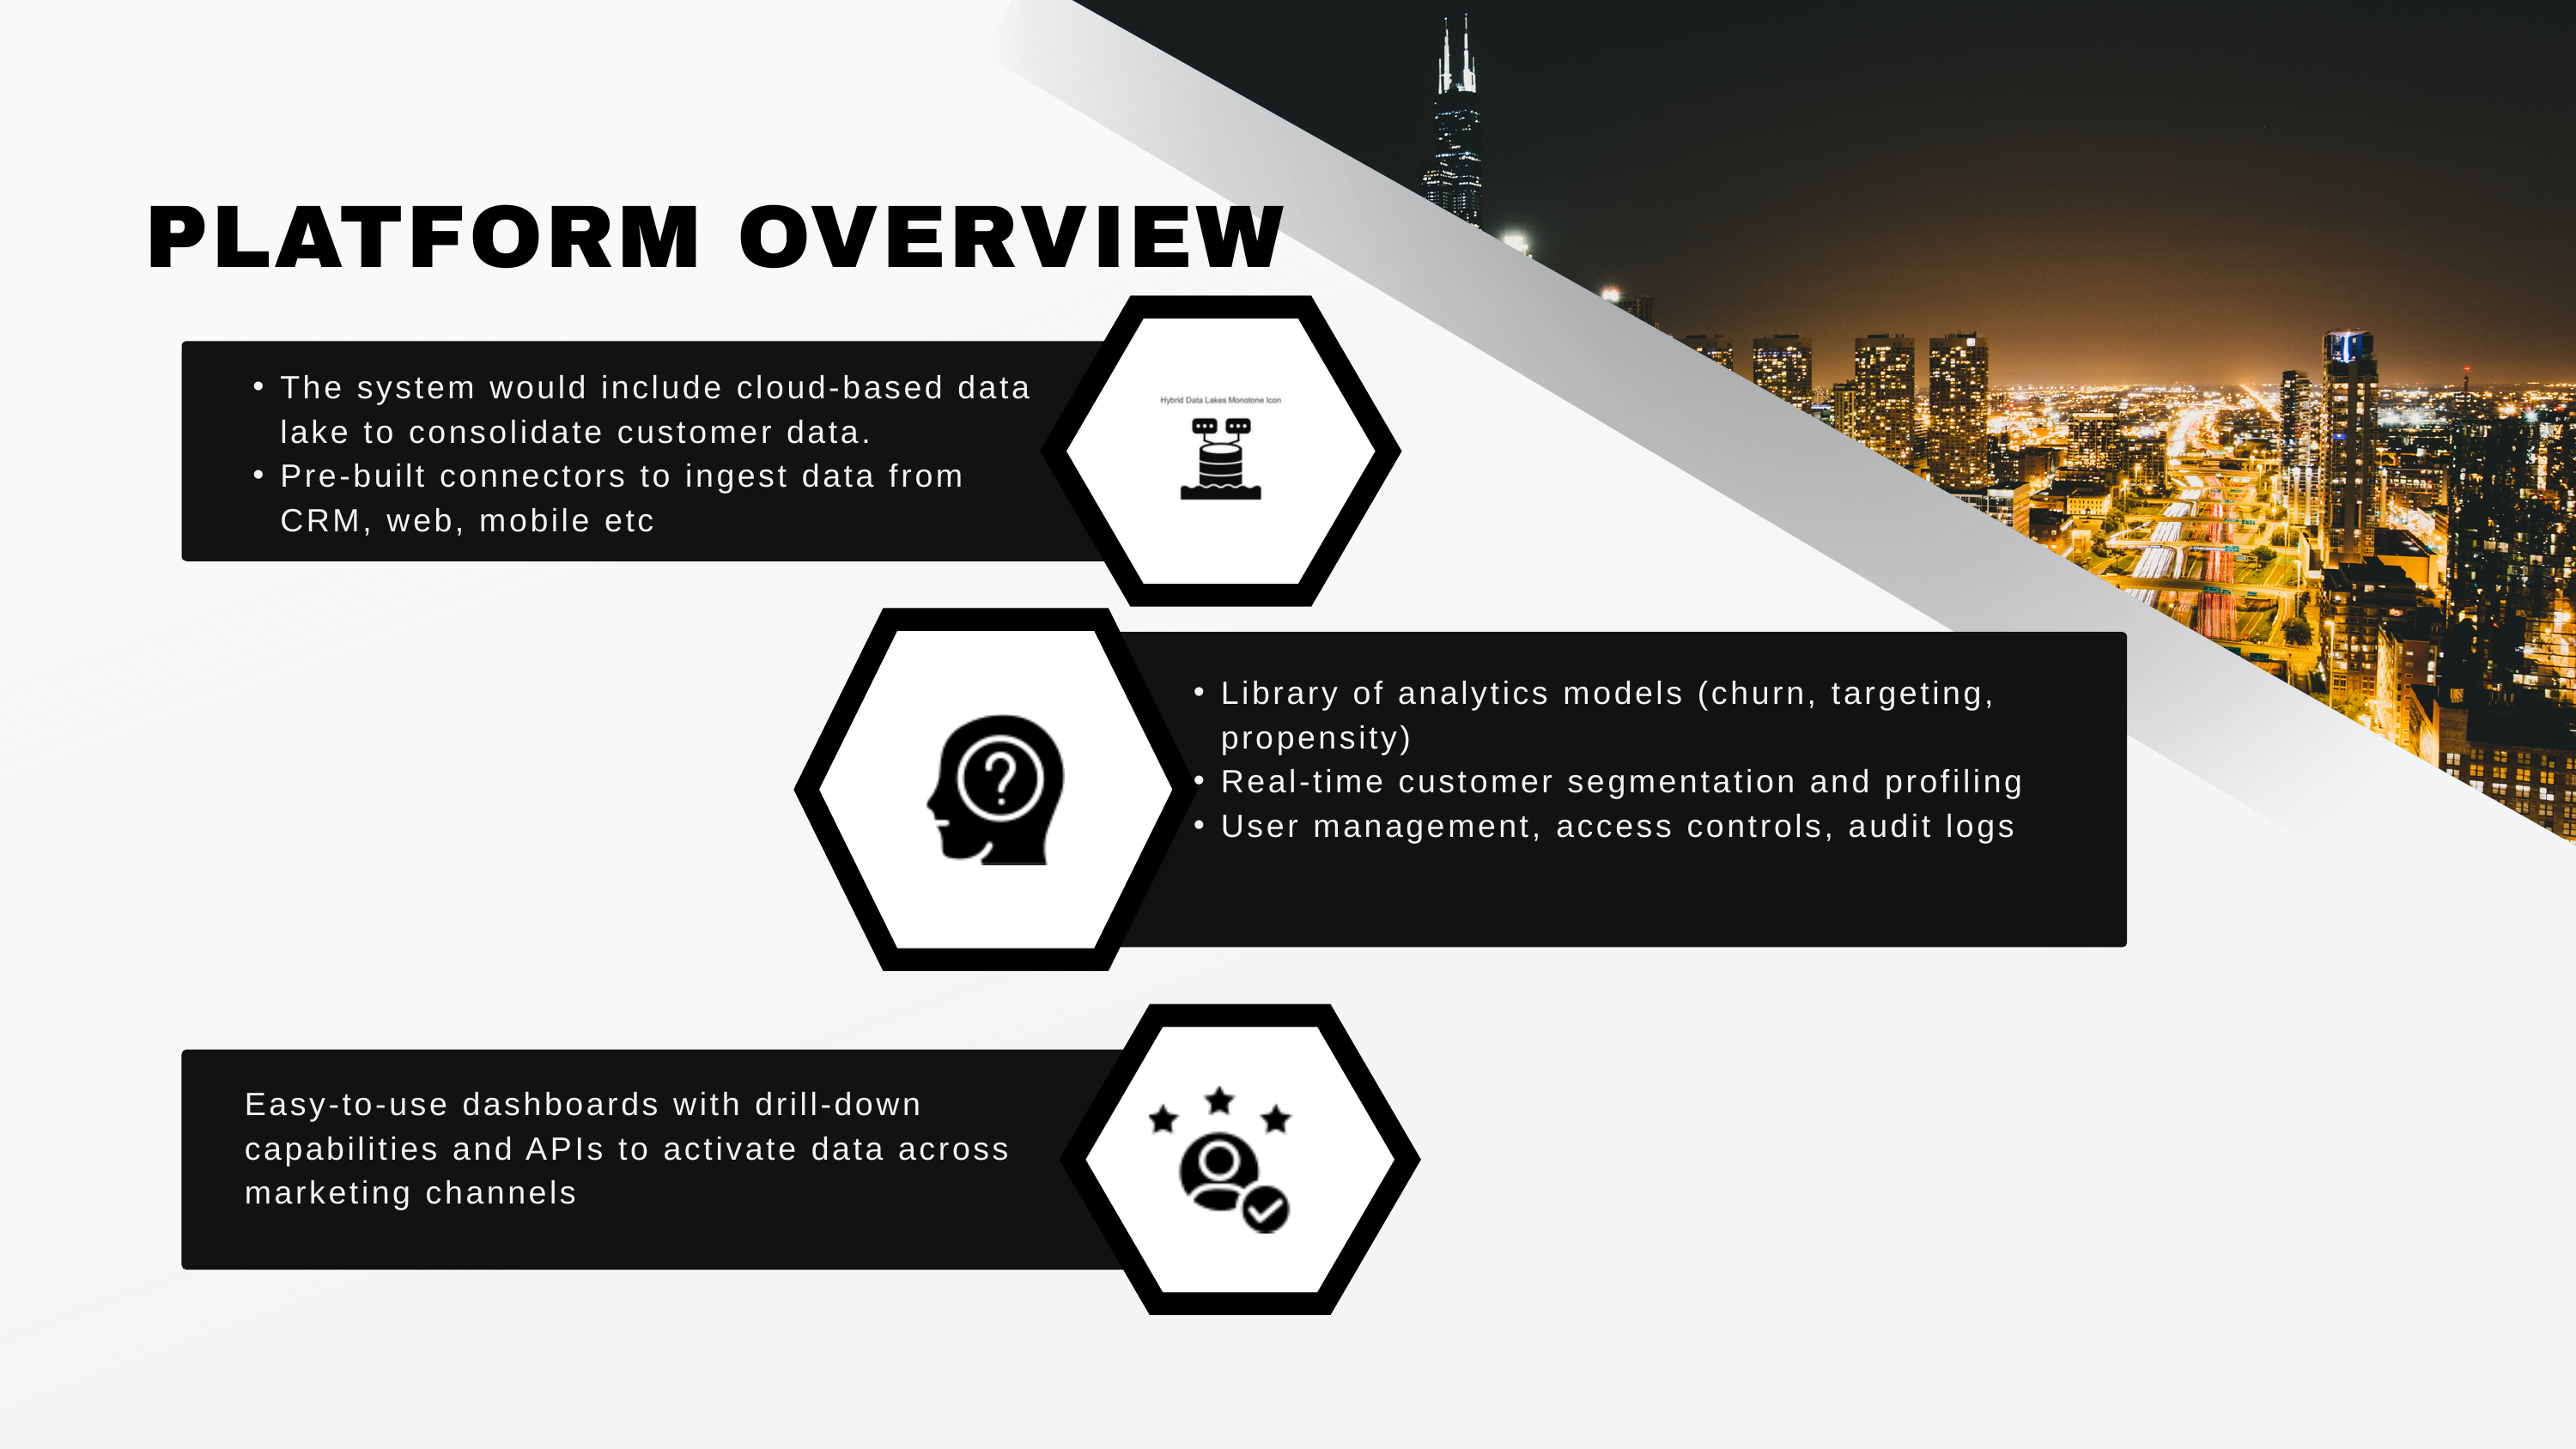

PLATFORM OVERVIEW

The system would include cloud-based data lake to consolidate customer data.
Pre-built connectors to ingest data from CRM, web, mobile etc

Library of analytics models (churn, targeting, propensity)
Real-time customer segmentation and profiling
User management, access controls, audit logs

Easy-to-use dashboards with drill-down capabilities and APIs to activate data across marketing channels